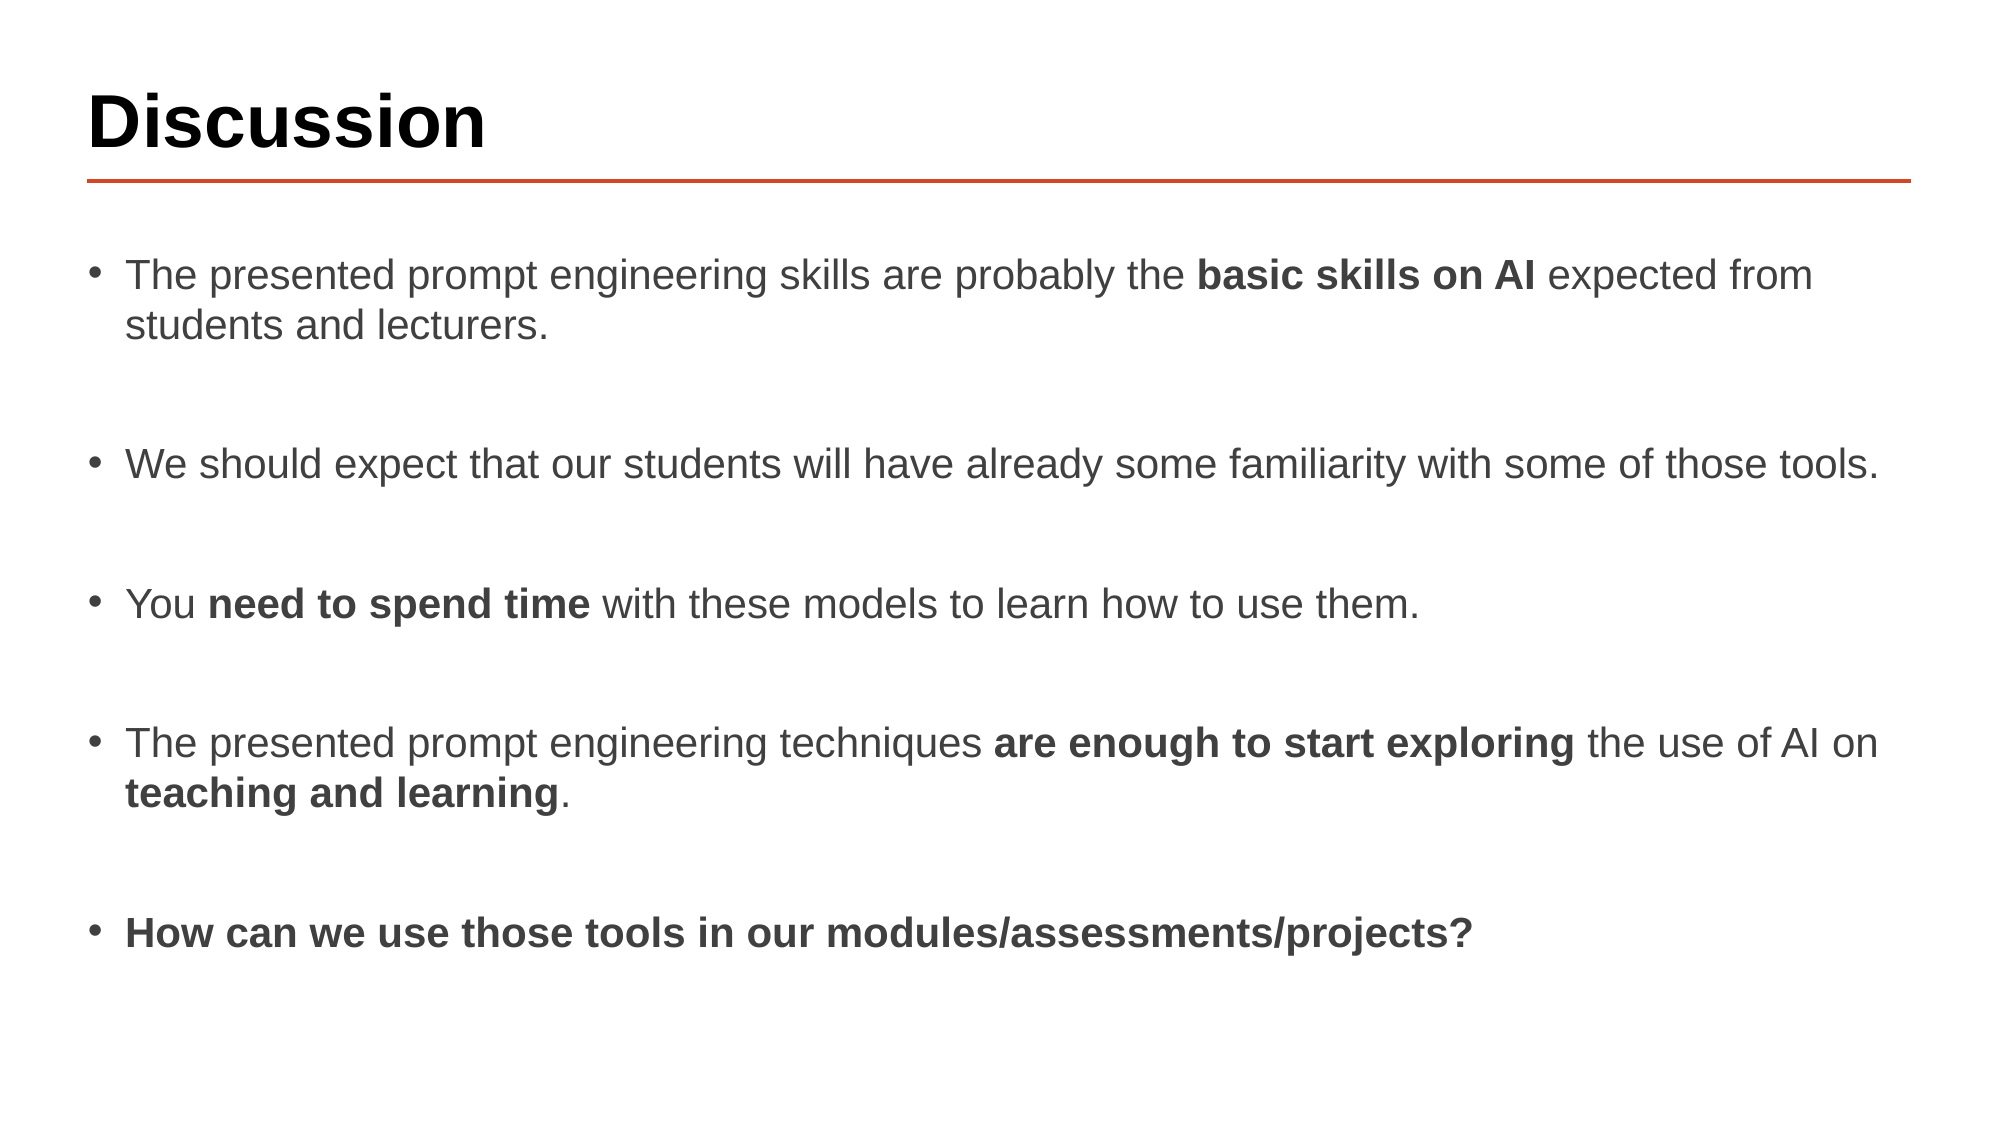

# Discussion
The presented prompt engineering skills are probably the basic skills on AI expected from students and lecturers.

We should expect that our students will have already some familiarity with some of those tools.

You need to spend time with these models to learn how to use them.

The presented prompt engineering techniques are enough to start exploring the use of AI on teaching and learning.

How can we use those tools in our modules/assessments/projects?